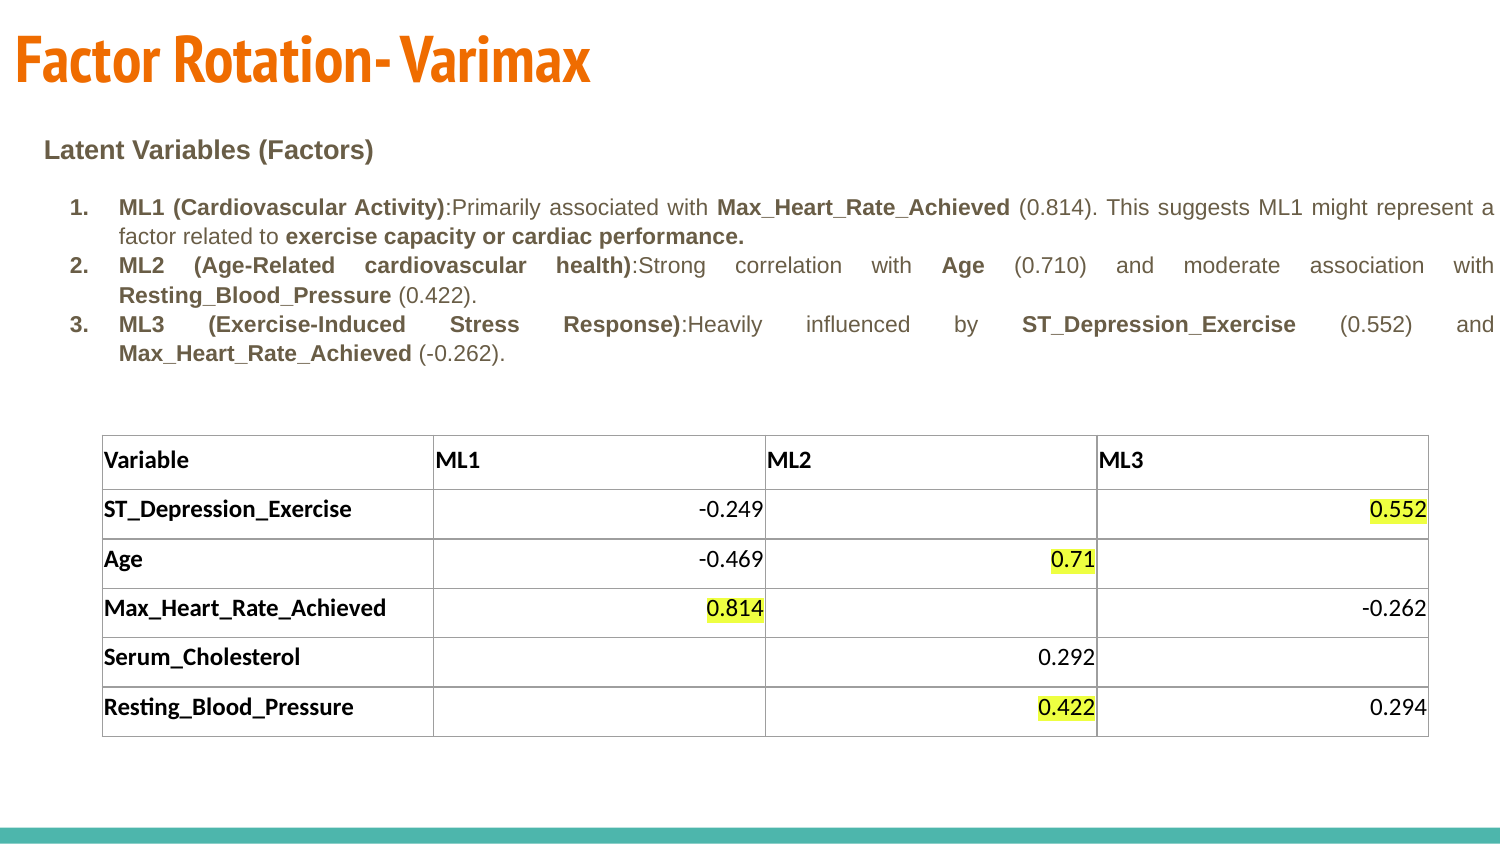

# Factor Rotation- Varimax
Latent Variables (Factors)
ML1 (Cardiovascular Activity):Primarily associated with Max_Heart_Rate_Achieved (0.814). This suggests ML1 might represent a factor related to exercise capacity or cardiac performance.
ML2 (Age-Related cardiovascular health):Strong correlation with Age (0.710) and moderate association with Resting_Blood_Pressure (0.422).
ML3 (Exercise-Induced Stress Response):Heavily influenced by ST_Depression_Exercise (0.552) and Max_Heart_Rate_Achieved (-0.262).
| Variable | ML1 | ML2 | ML3 |
| --- | --- | --- | --- |
| ST\_Depression\_Exercise | -0.249 |  | 0.552 |
| Age | -0.469 | 0.71 |  |
| Max\_Heart\_Rate\_Achieved | 0.814 |  | -0.262 |
| Serum\_Cholesterol |  | 0.292 |  |
| Resting\_Blood\_Pressure |  | 0.422 | 0.294 |